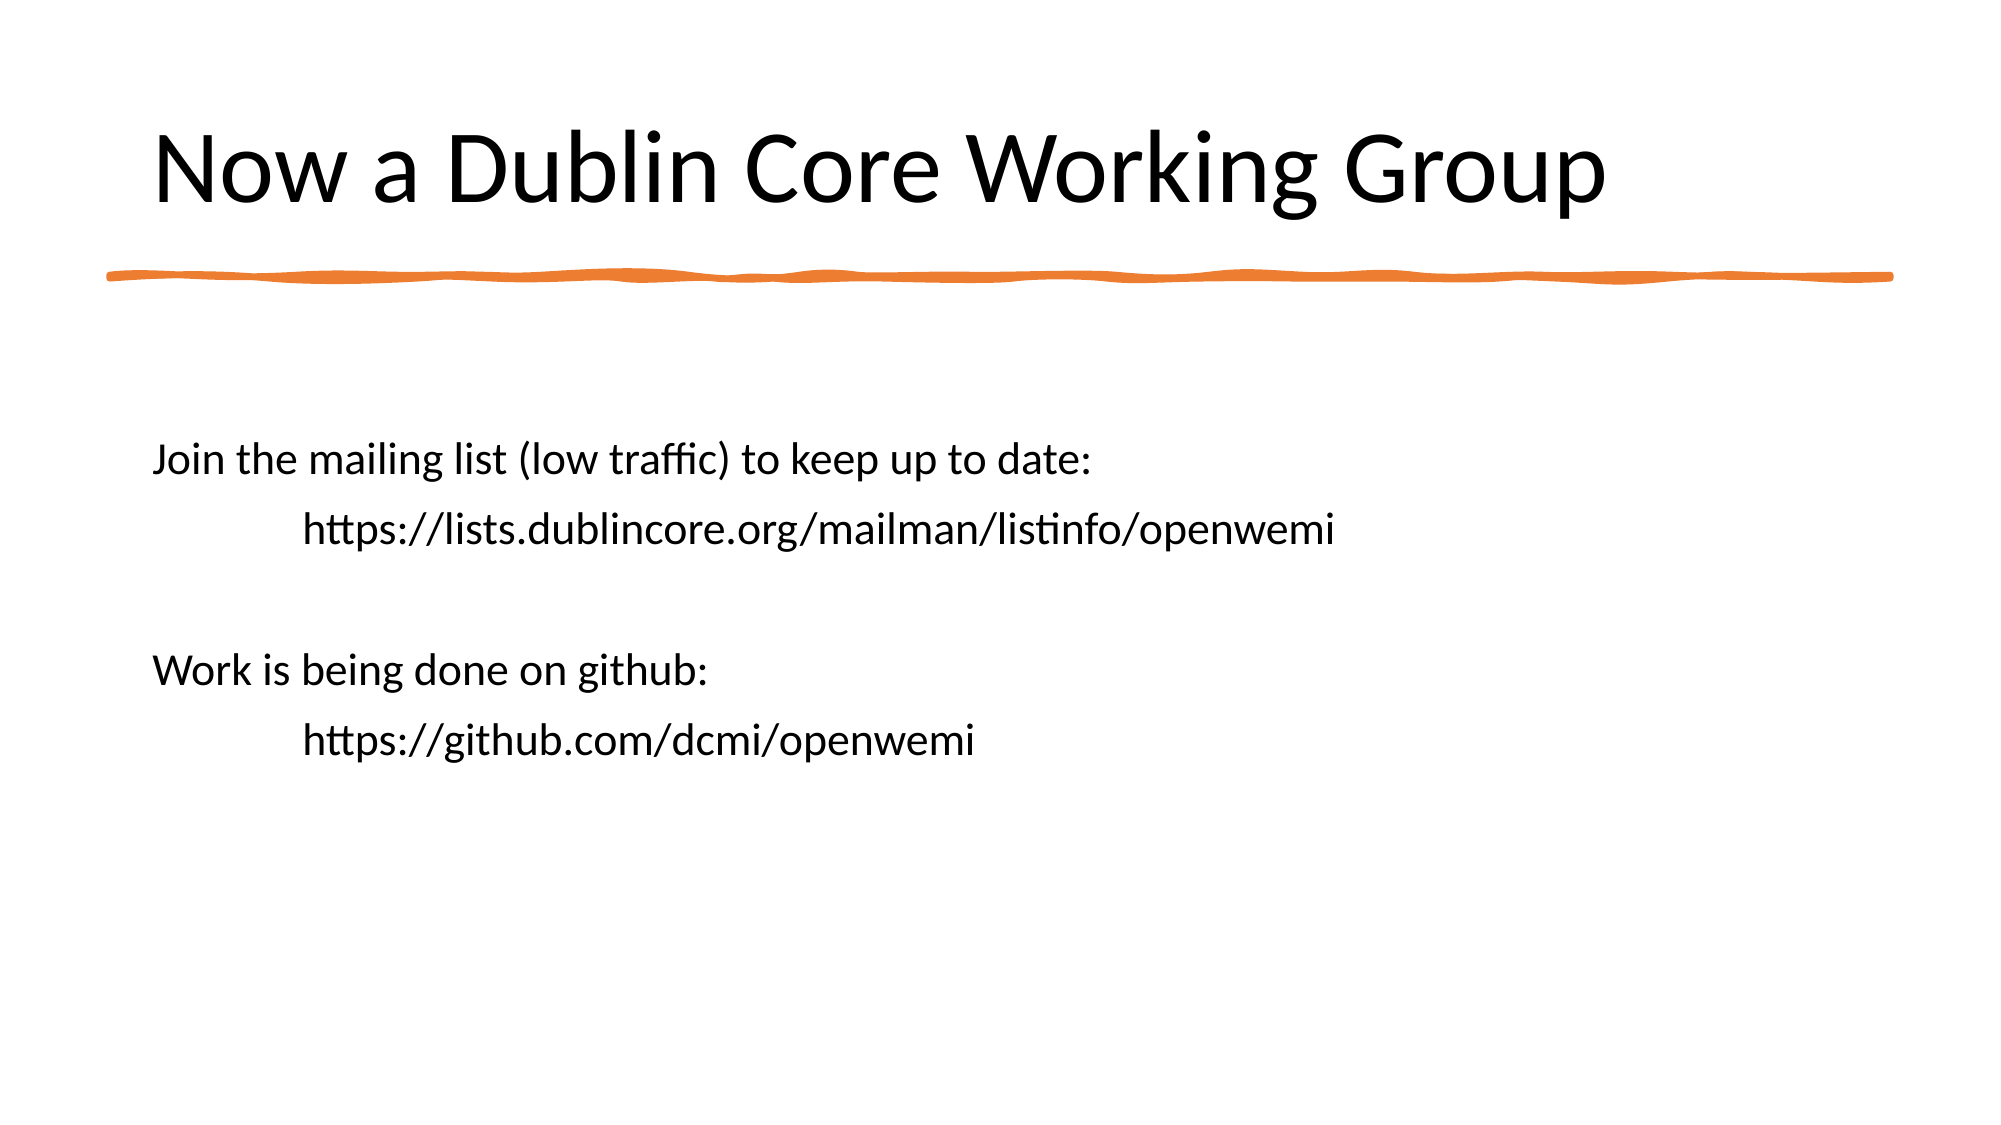

# Now a Dublin Core Working Group

Join the mailing list (low traffic) to keep up to date:
	https://lists.dublincore.org/mailman/listinfo/openwemi

Work is being done on github:
	https://github.com/dcmi/openwemi